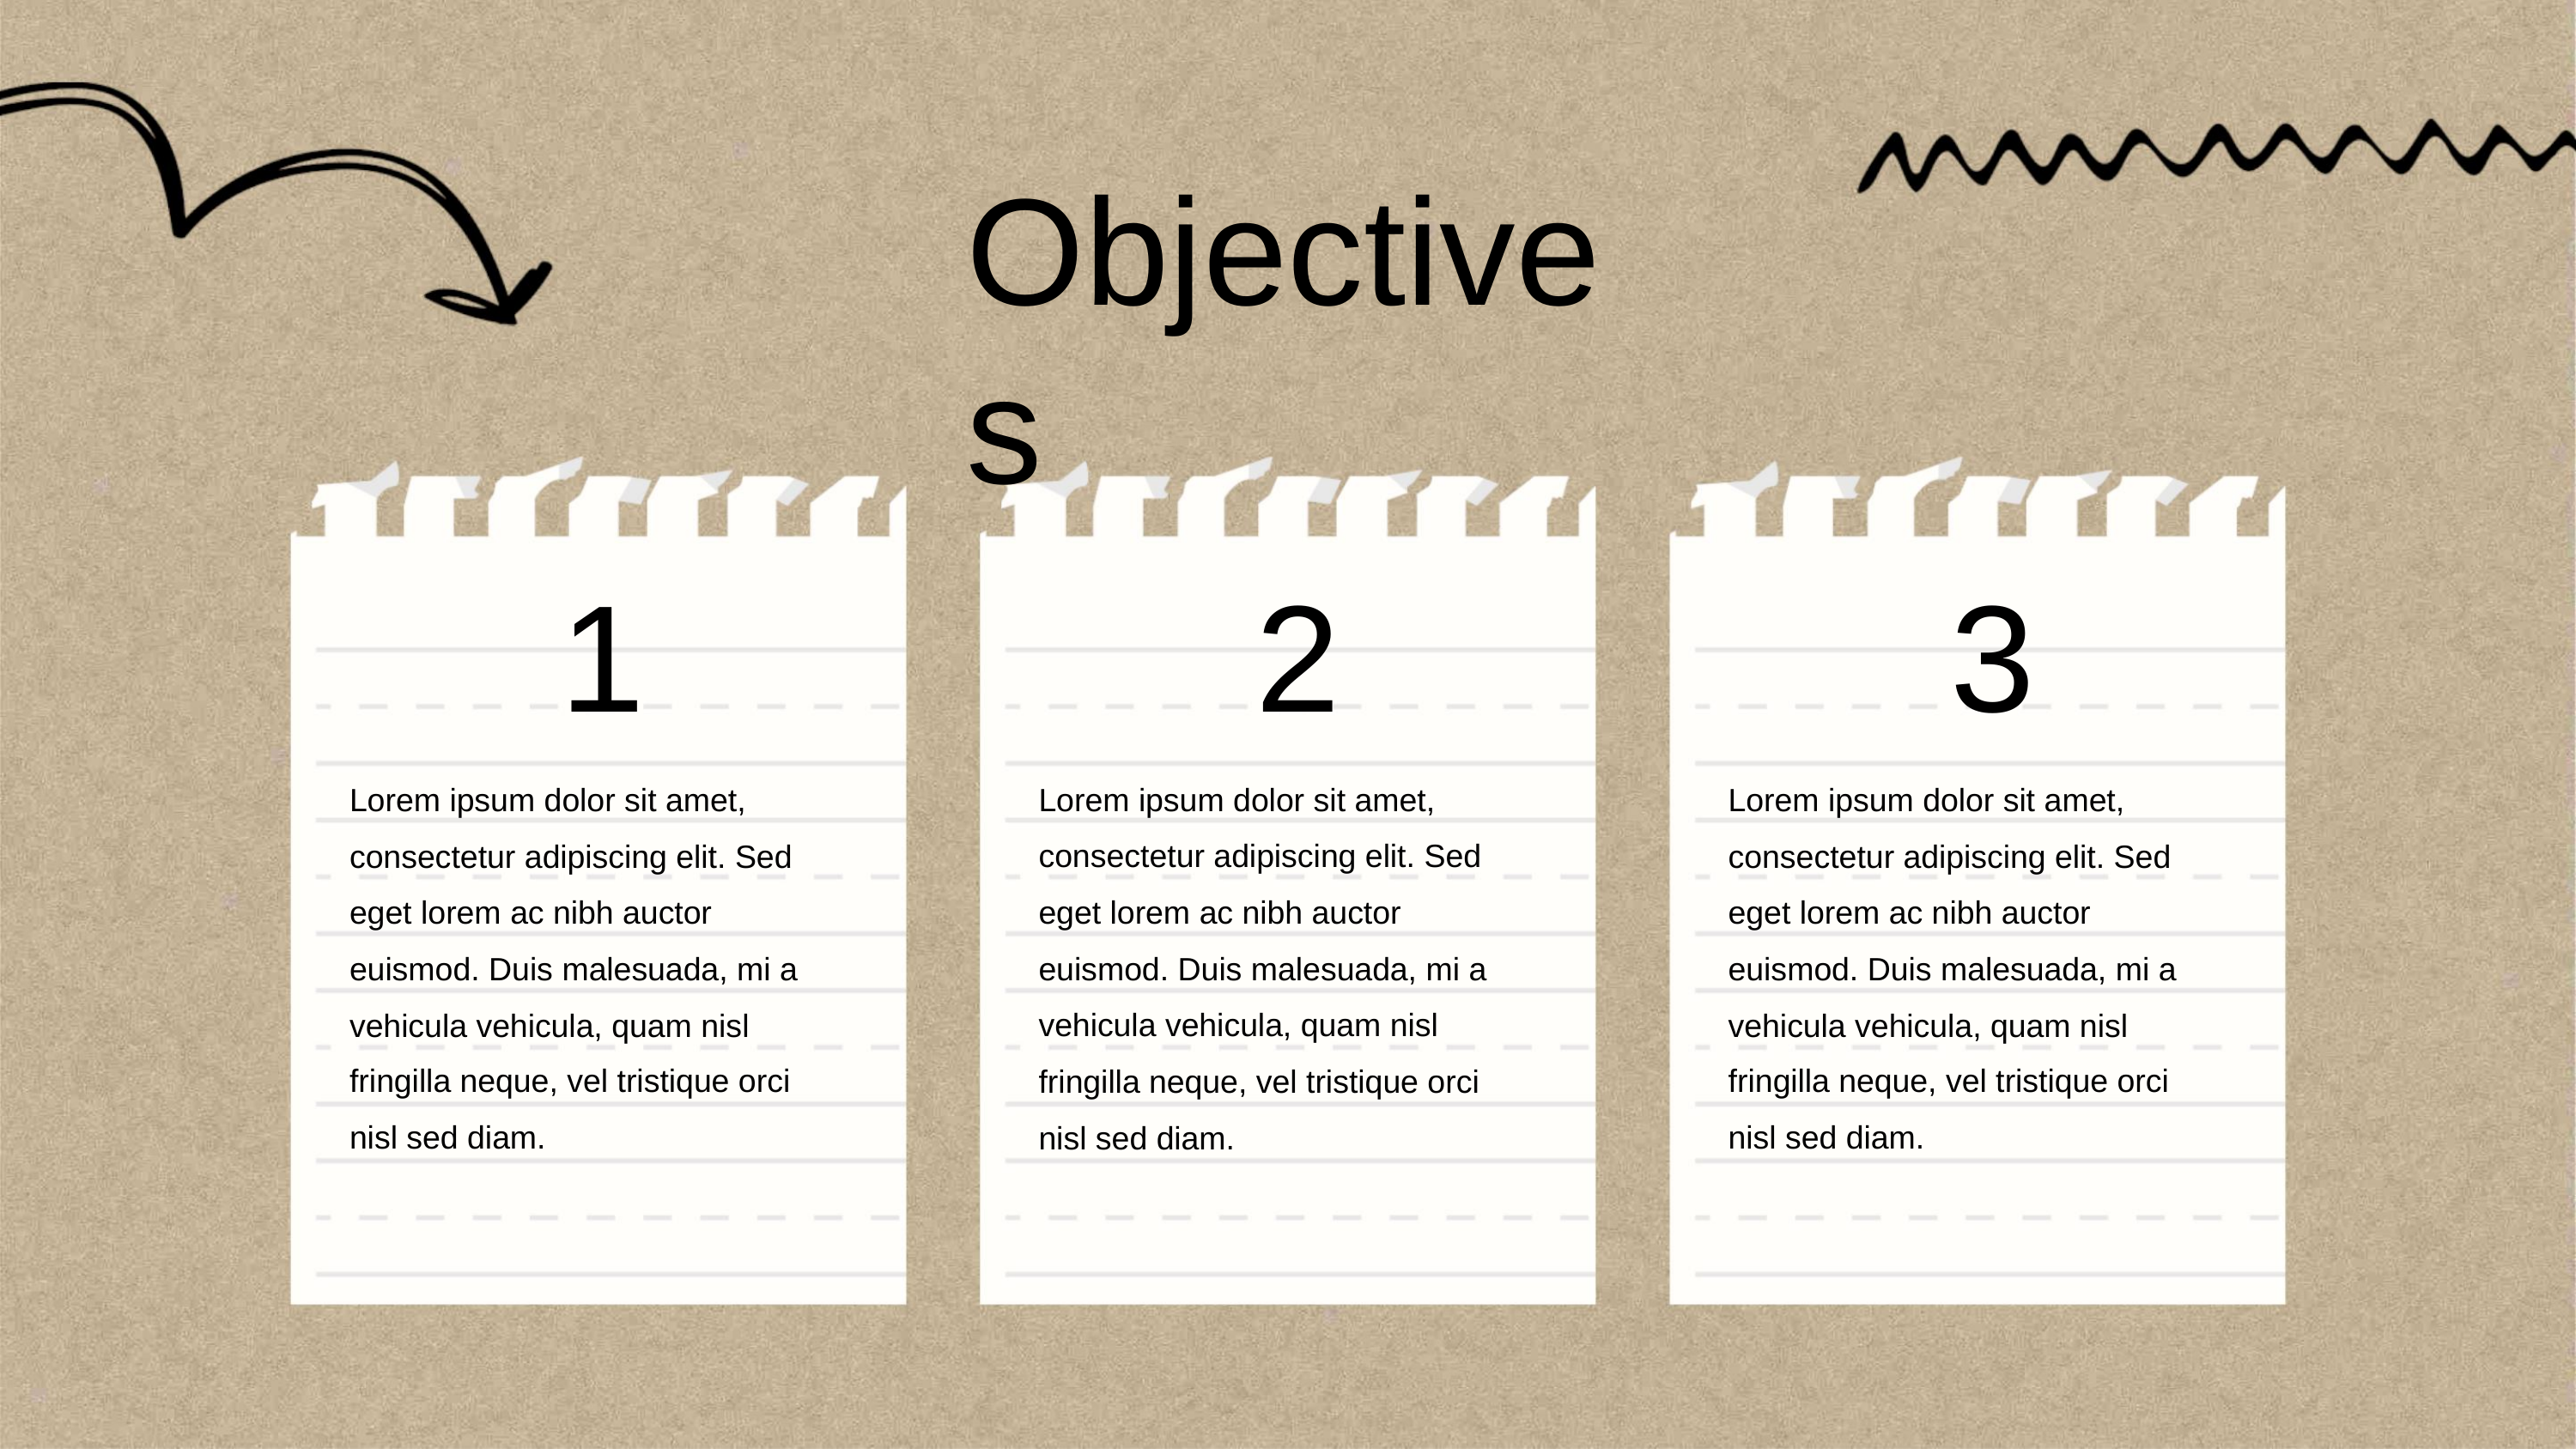

Objectives
1 2 3
Lorem ipsum dolor sit amet,
Lorem ipsum dolor sit amet,
consectetur adipiscing elit. Sed
eget lorem ac nibh auctor
euismod. Duis malesuada, mi a
vehicula vehicula, quam nisl
fringilla neque, vel tristique orci
nisl sed diam.
Lorem ipsum dolor sit amet,
consectetur adipiscing elit. Sed
eget lorem ac nibh auctor
euismod. Duis malesuada, mi a
vehicula vehicula, quam nisl
fringilla neque, vel tristique orci
nisl sed diam.
consectetur adipiscing elit. Sed
eget lorem ac nibh auctor
euismod. Duis malesuada, mi a
vehicula vehicula, quam nisl
fringilla neque, vel tristique orci
nisl sed diam.